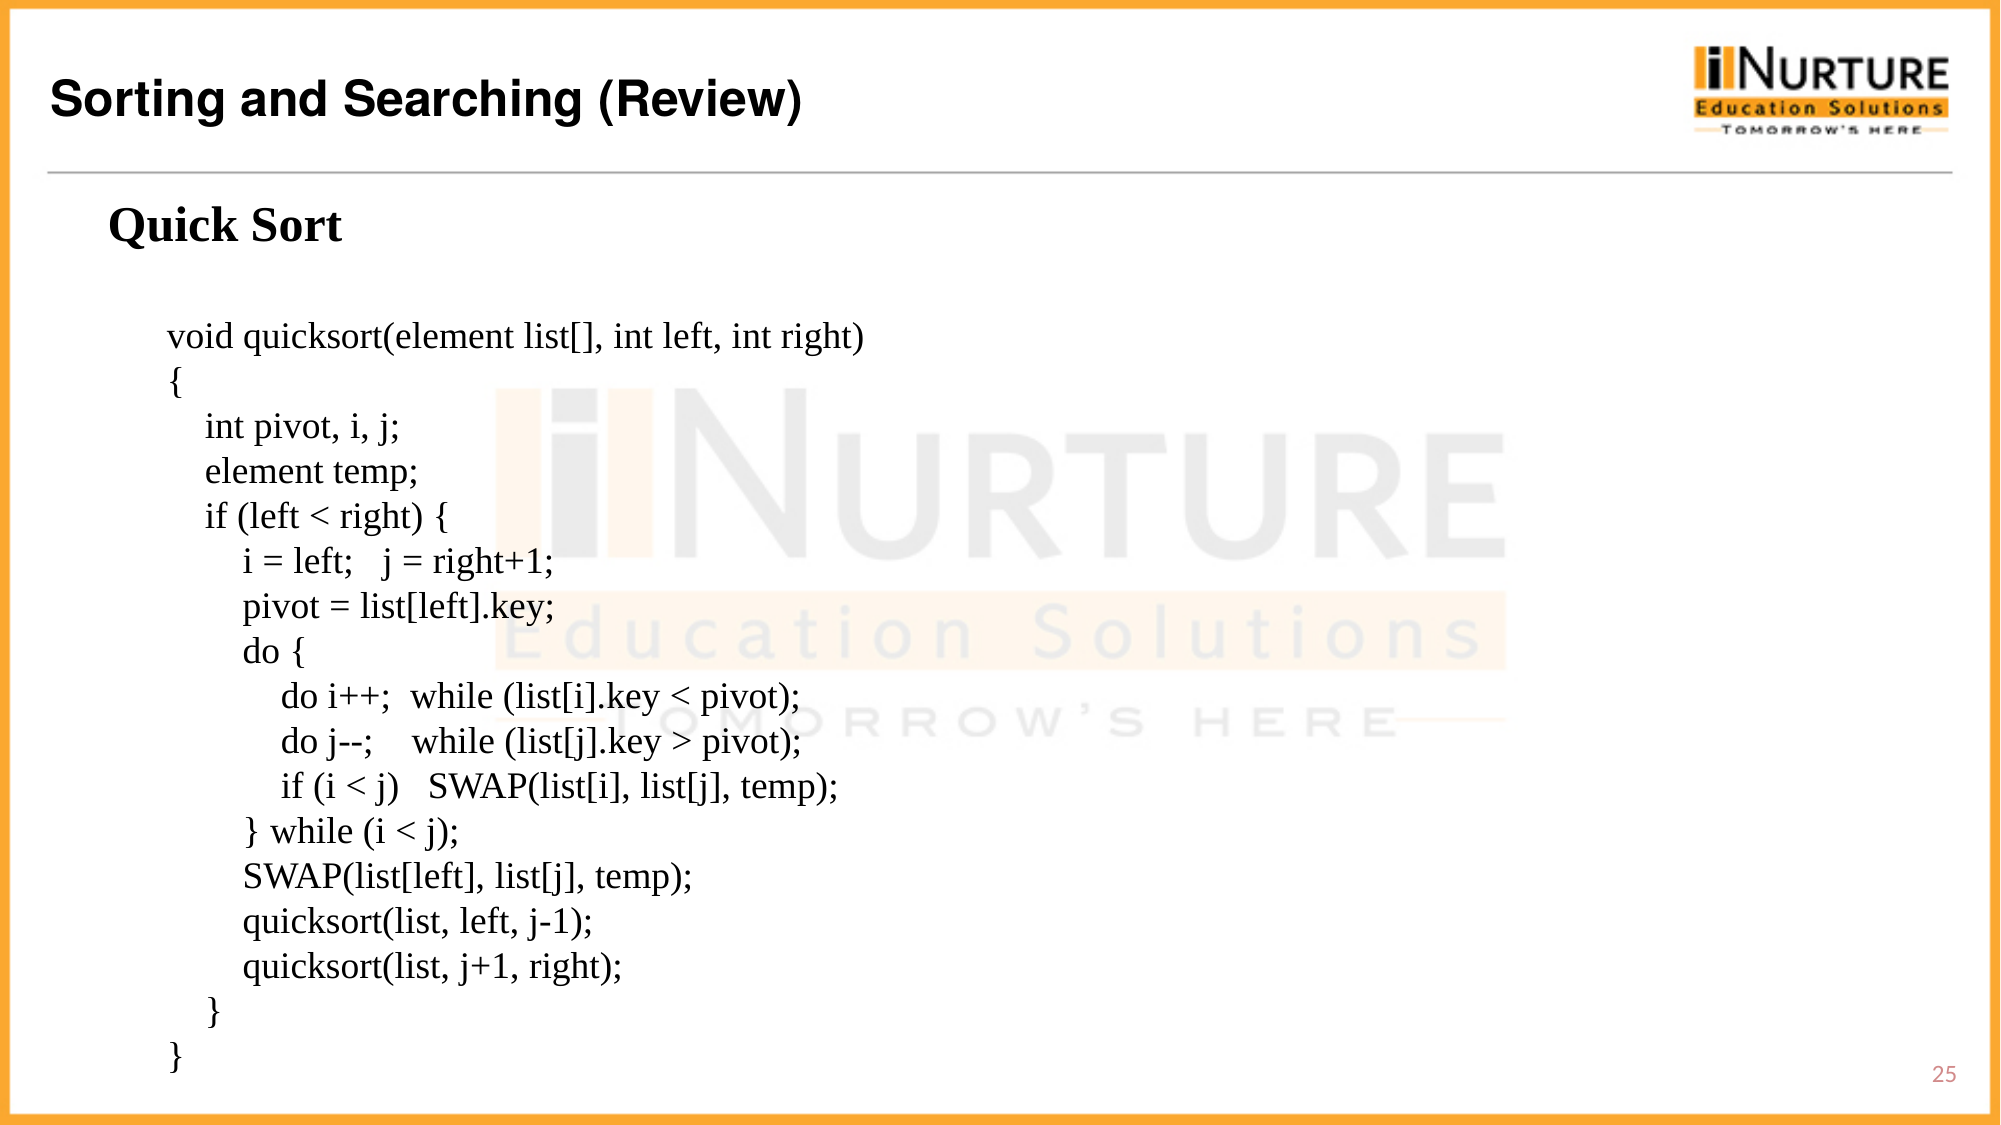

Sorting and Searching (Review)
Quick Sort

void quicksort(element list[], int left, int right)
{
    int pivot, i, j;
    element temp;
    if (left < right) {
        i = left;   j = right+1;
        pivot = list[left].key;
        do {
            do i++;  while (list[i].key < pivot);
            do j--;    while (list[j].key > pivot);
            if (i < j)   SWAP(list[i], list[j], temp);
        } while (i < j);
        SWAP(list[left], list[j], temp);
        quicksort(list, left, j-1);
        quicksort(list, j+1, right);
    }
}
25